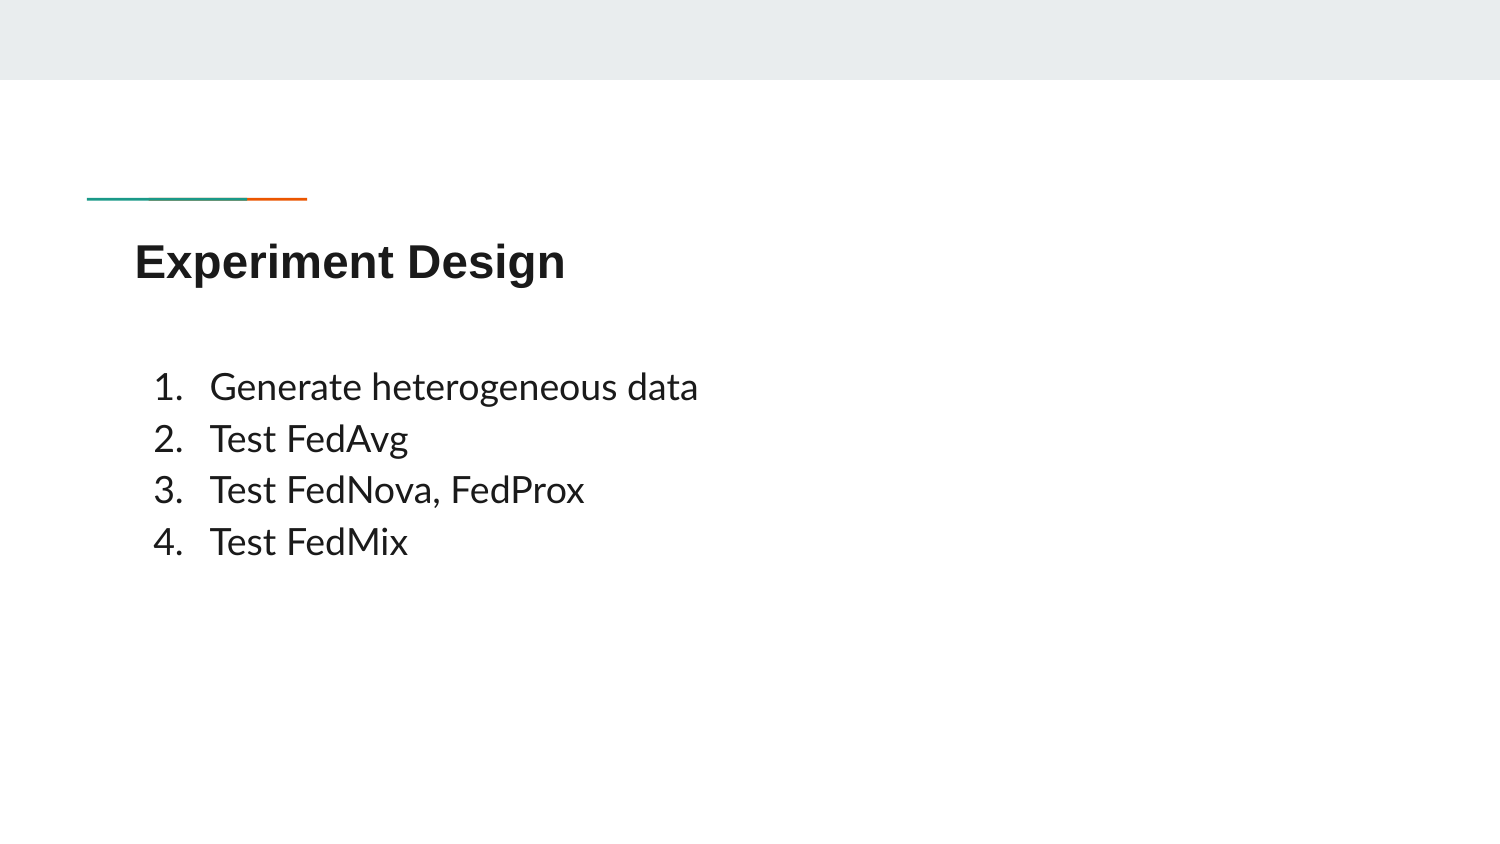

# Experiment Design
Generate heterogeneous data
Test FedAvg
Test FedNova, FedProx
Test FedMix